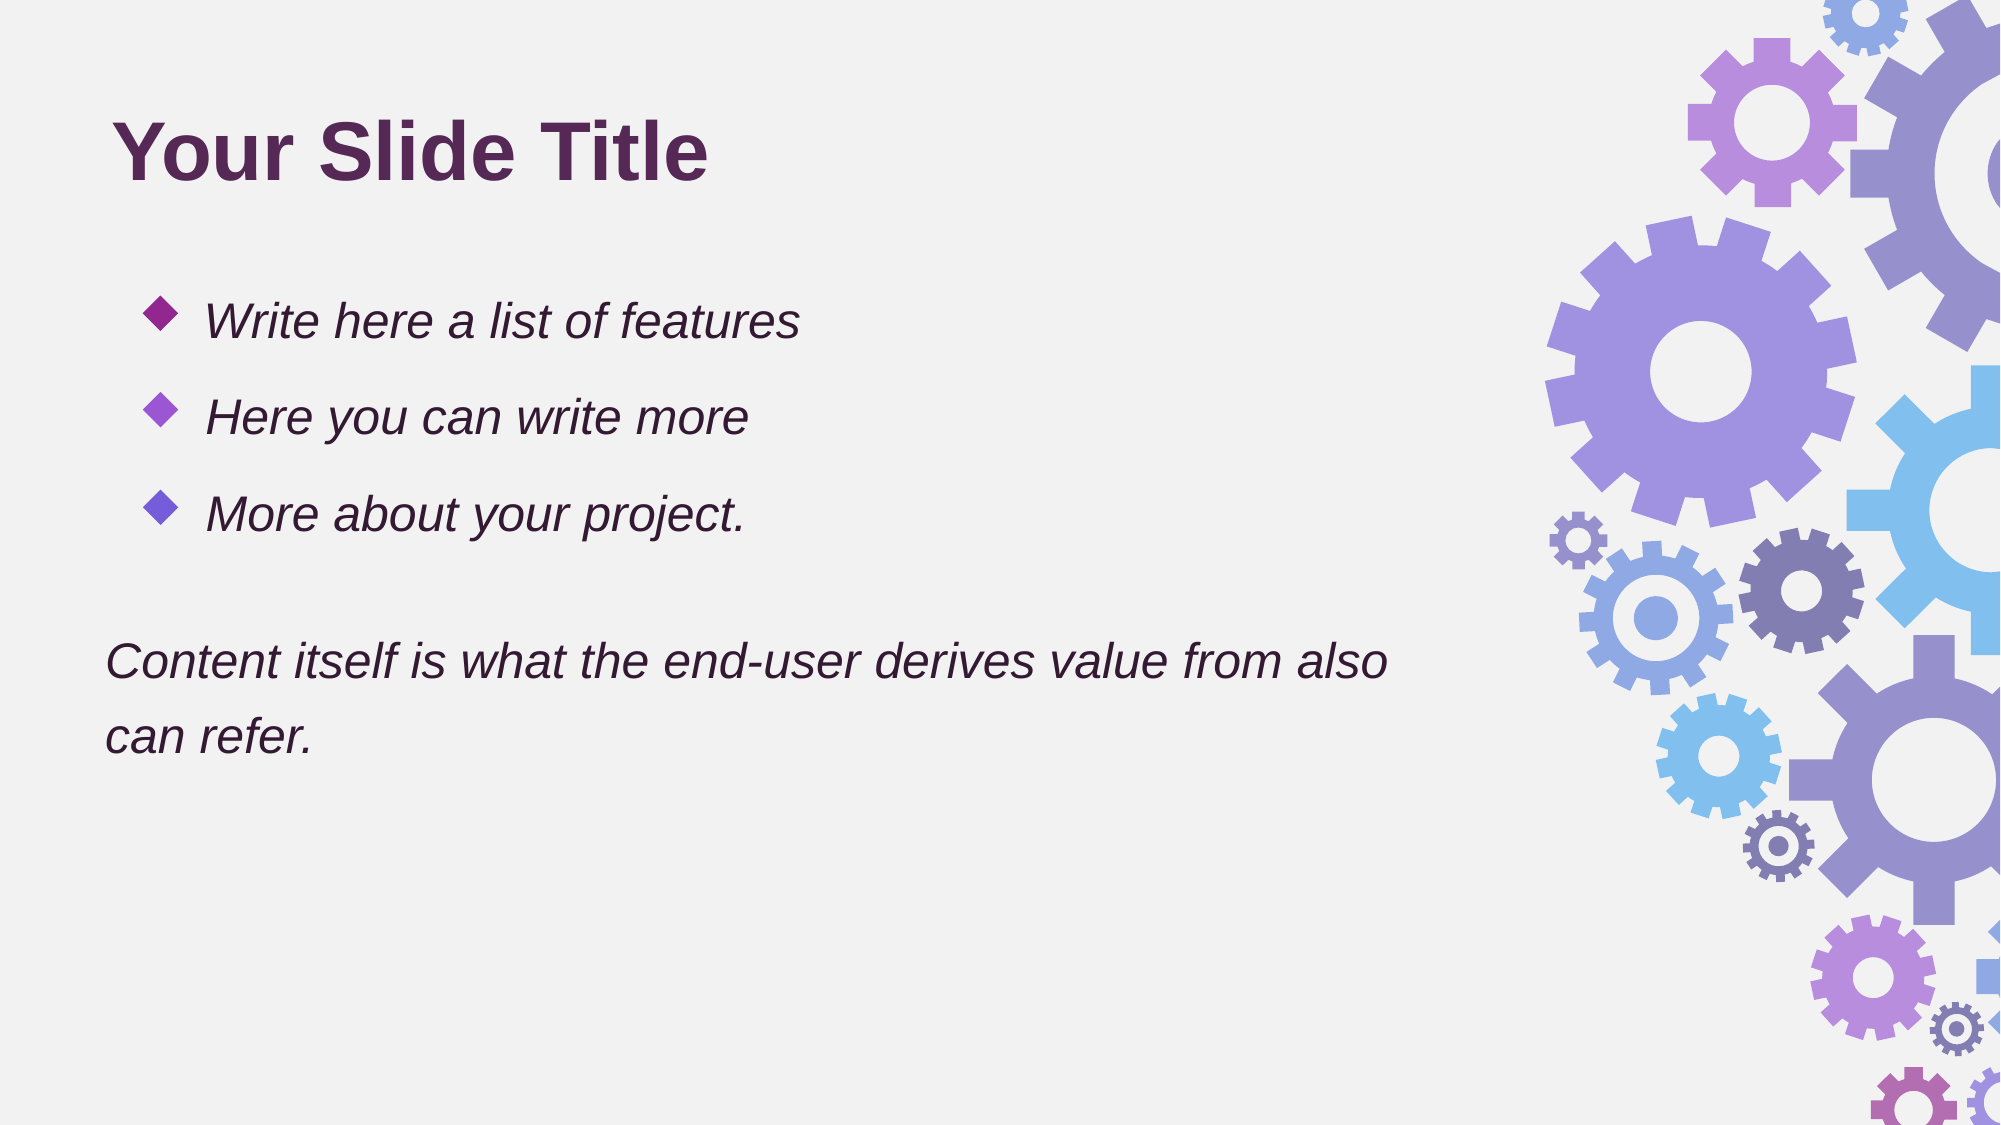

Your Slide Title
Write here a list of features

Here you can write more

More about your project.

Content itself is what the end-user derives value from also can refer.